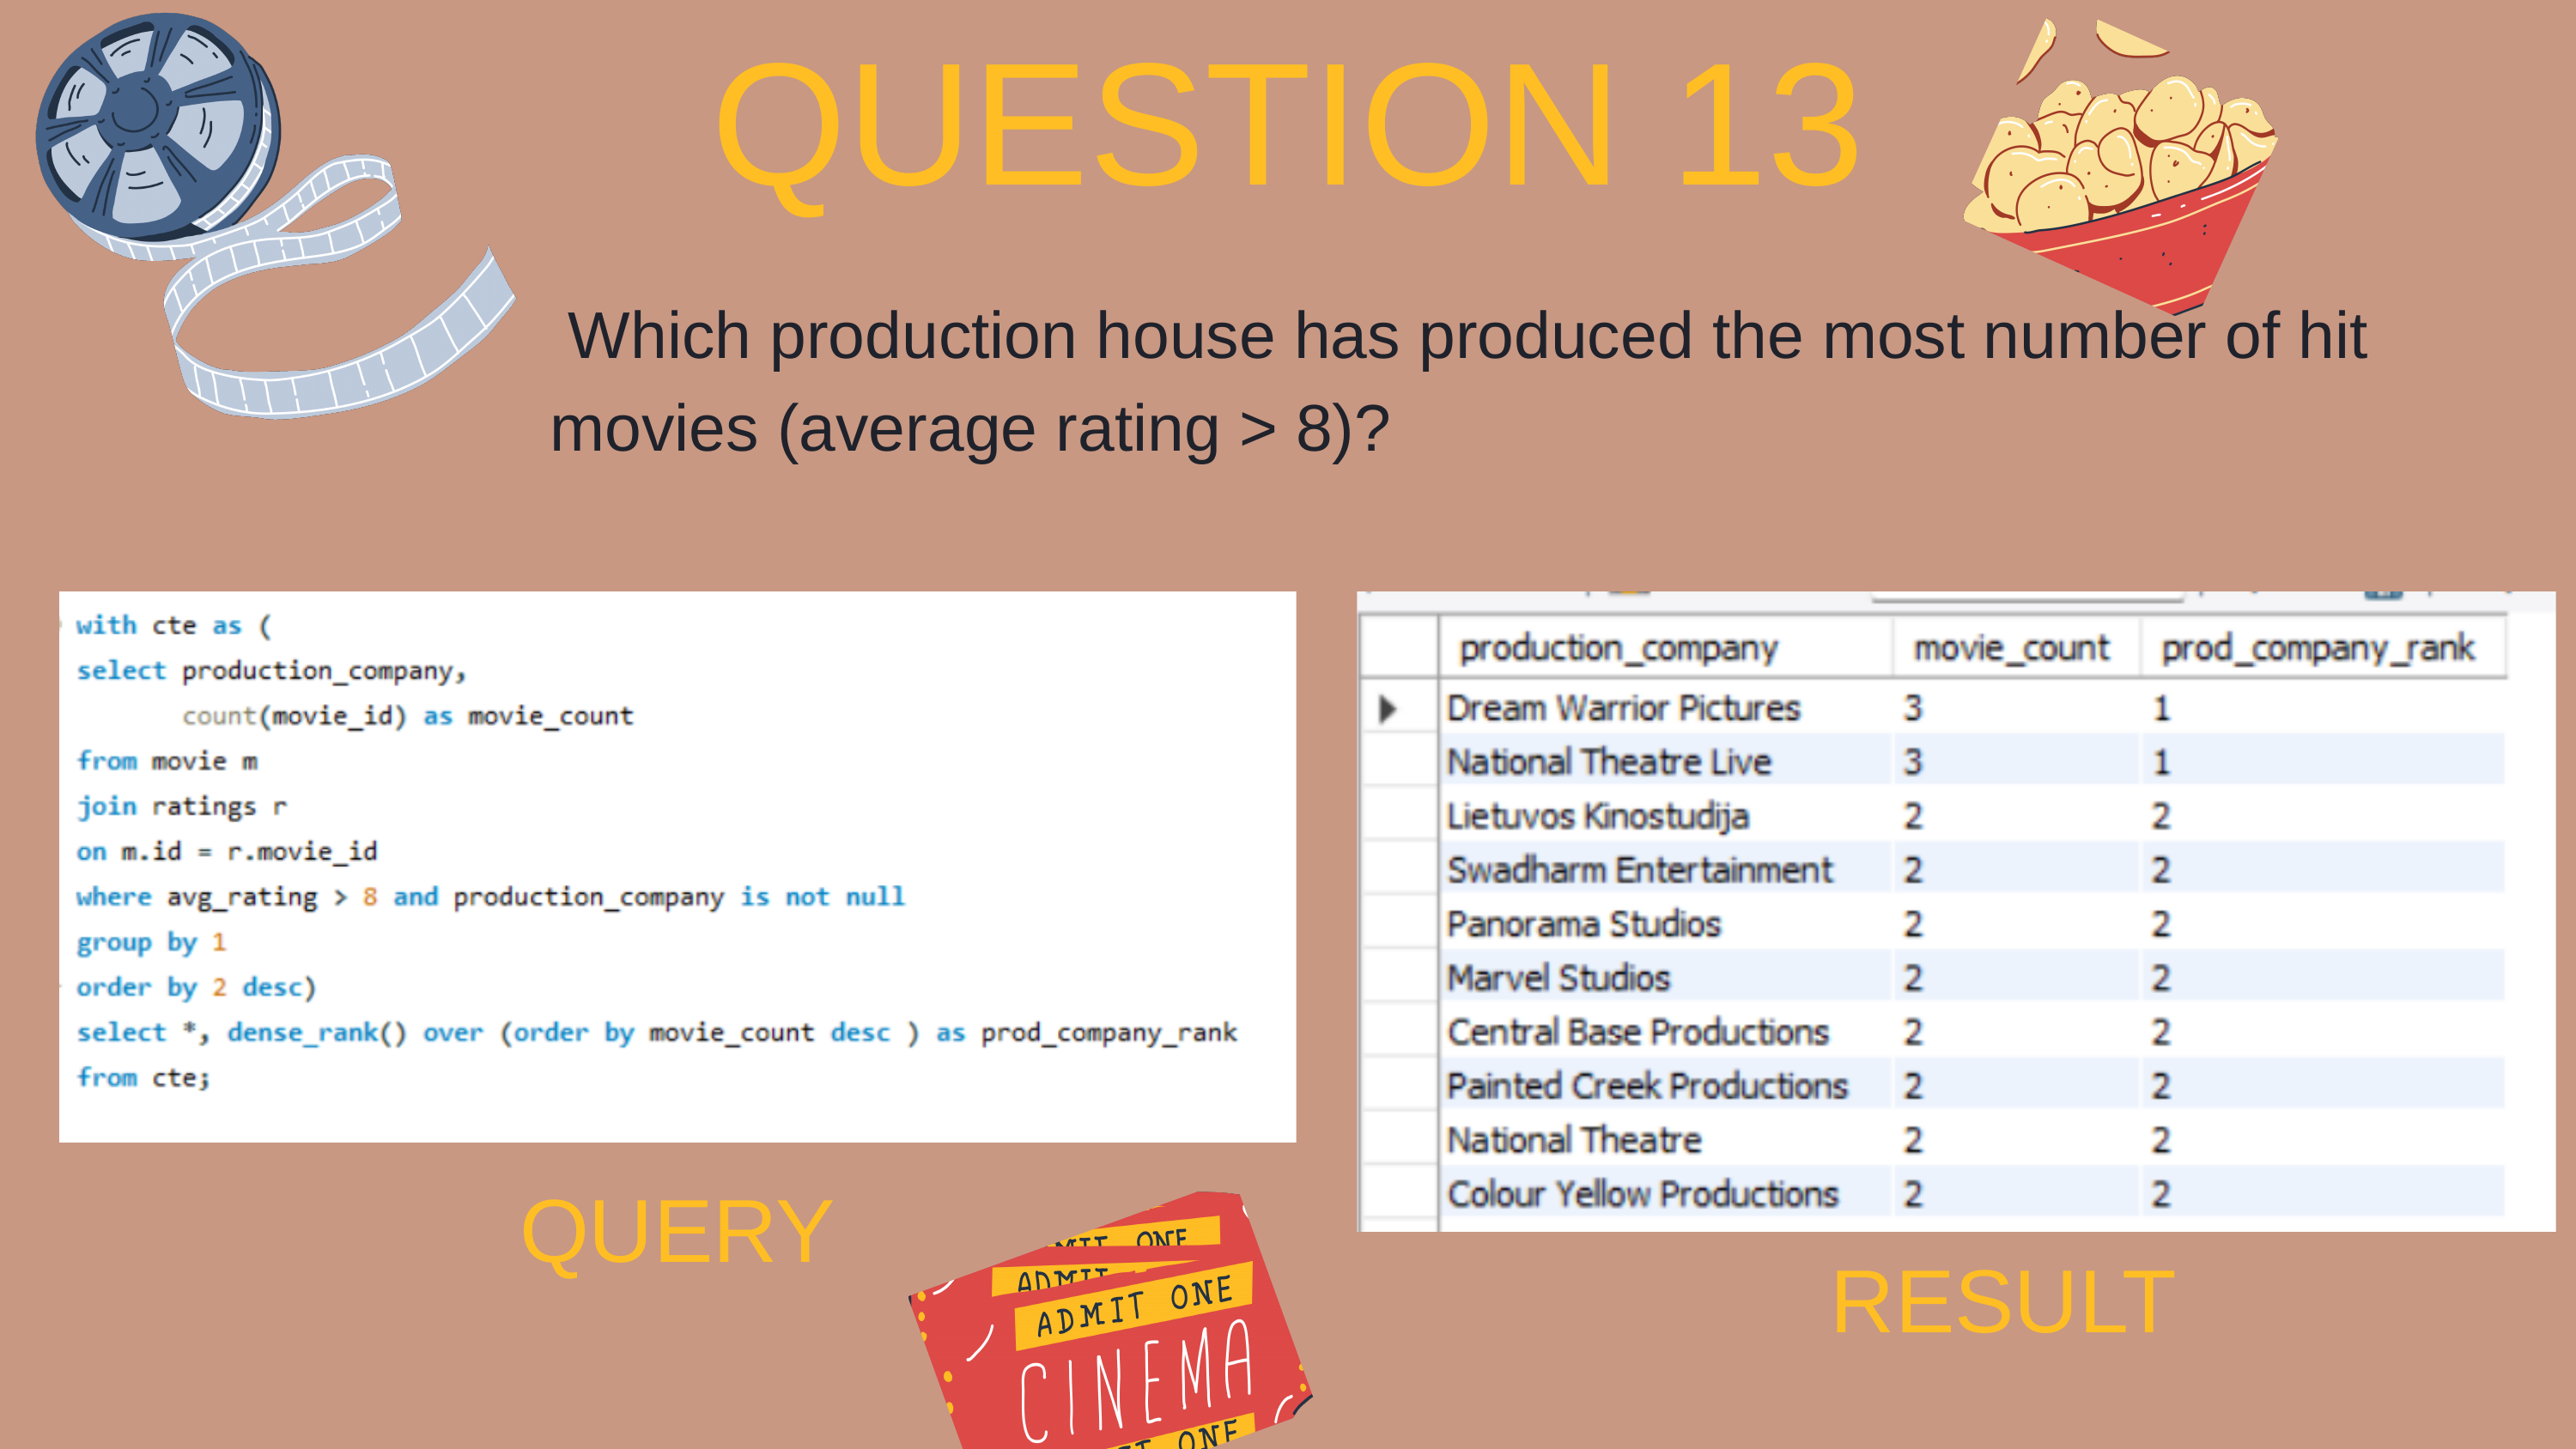

QUESTION 13
 Which production house has produced the most number of hit movies (average rating > 8)?

QUERY

RESULT